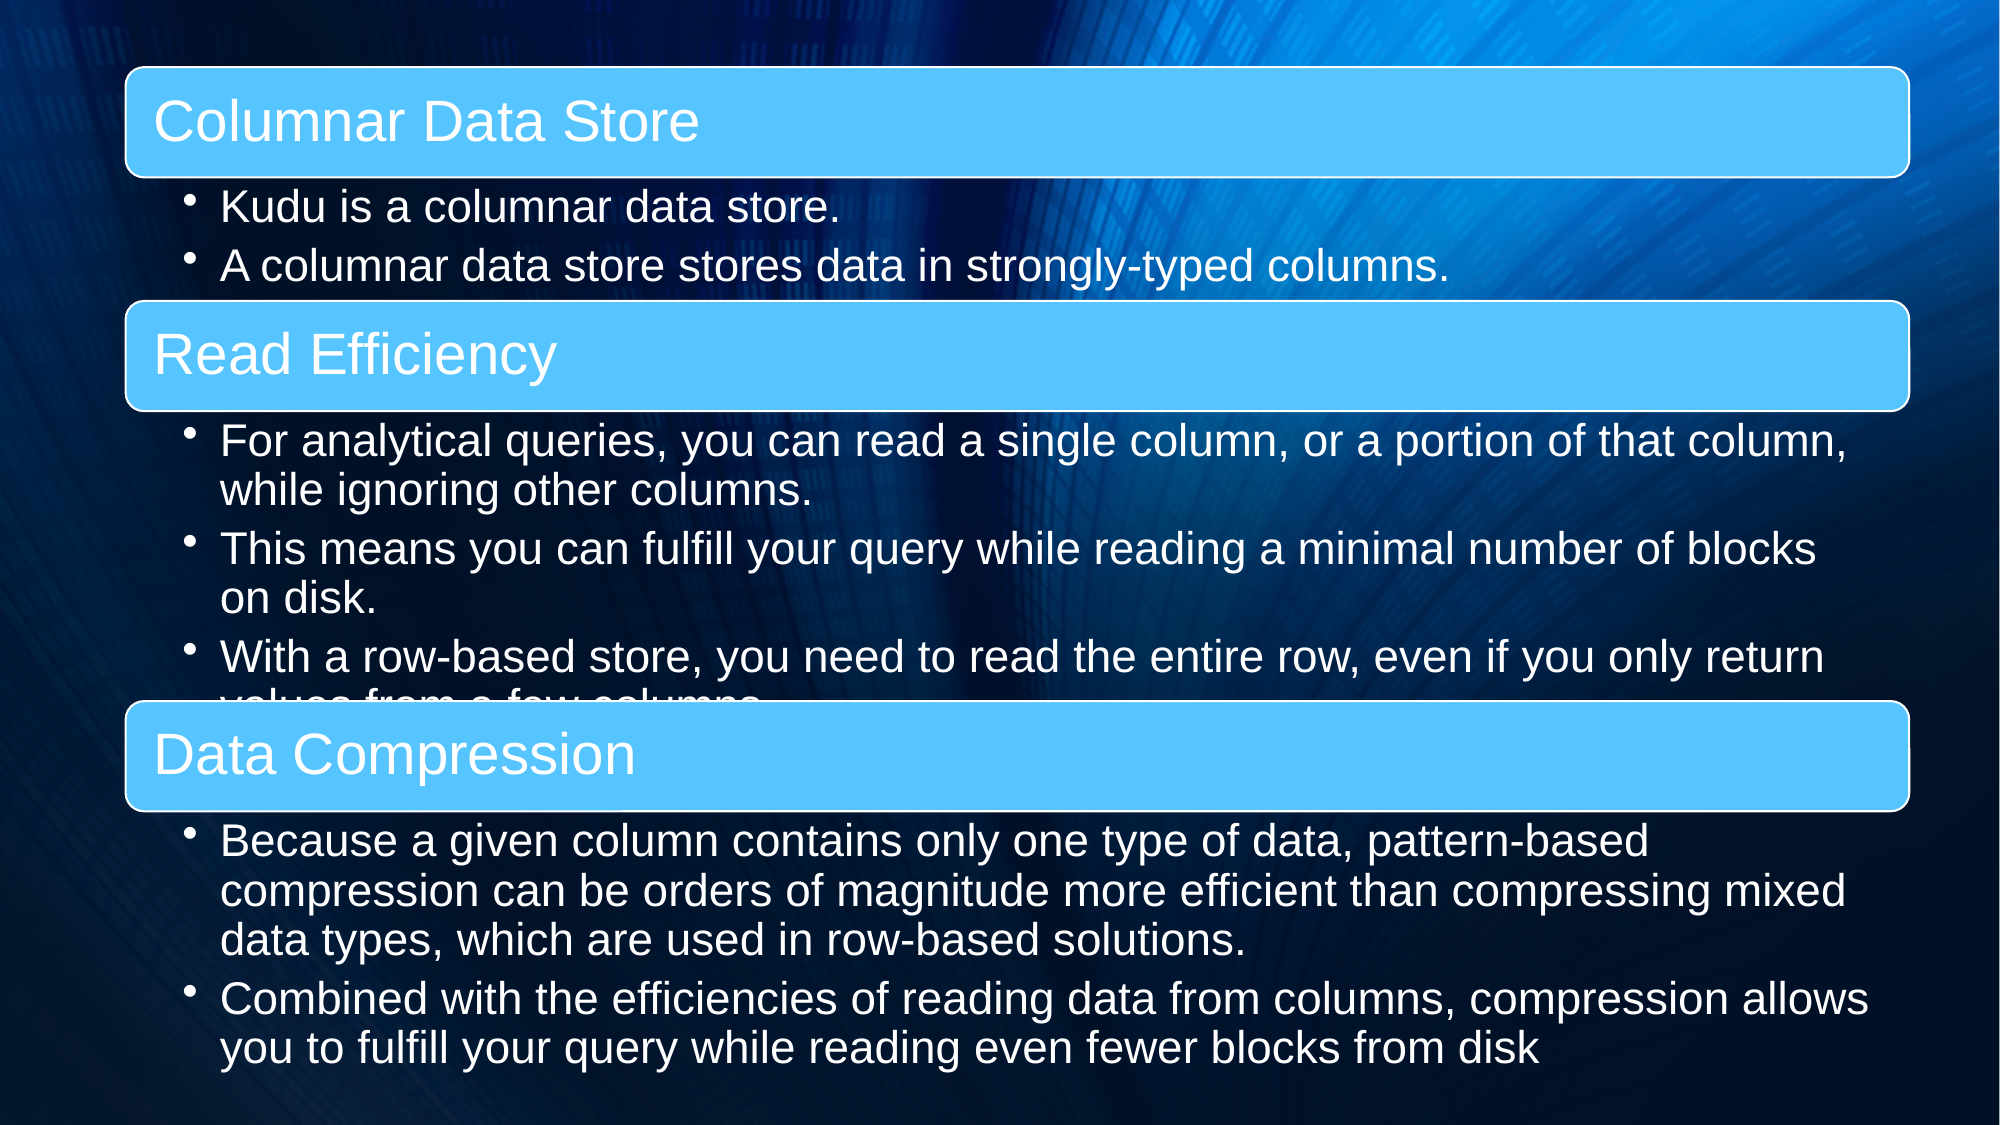

Columnar Data Store
Kudu is a columnar data store.
A columnar data store stores data in strongly-typed columns.
Read Efficiency
For analytical queries, you can read a single column, or a portion of that column, while ignoring other columns.
This means you can fulfill your query while reading a minimal number of blocks on disk.
With a row-based store, you need to read the entire row, even if you only return values from a few columns.
Data Compression
Because a given column contains only one type of data, pattern-based compression can be orders of magnitude more efficient than compressing mixed data types, which are used in row-based solutions.
Combined with the efficiencies of reading data from columns, compression allows you to fulfill your query while reading even fewer blocks from disk